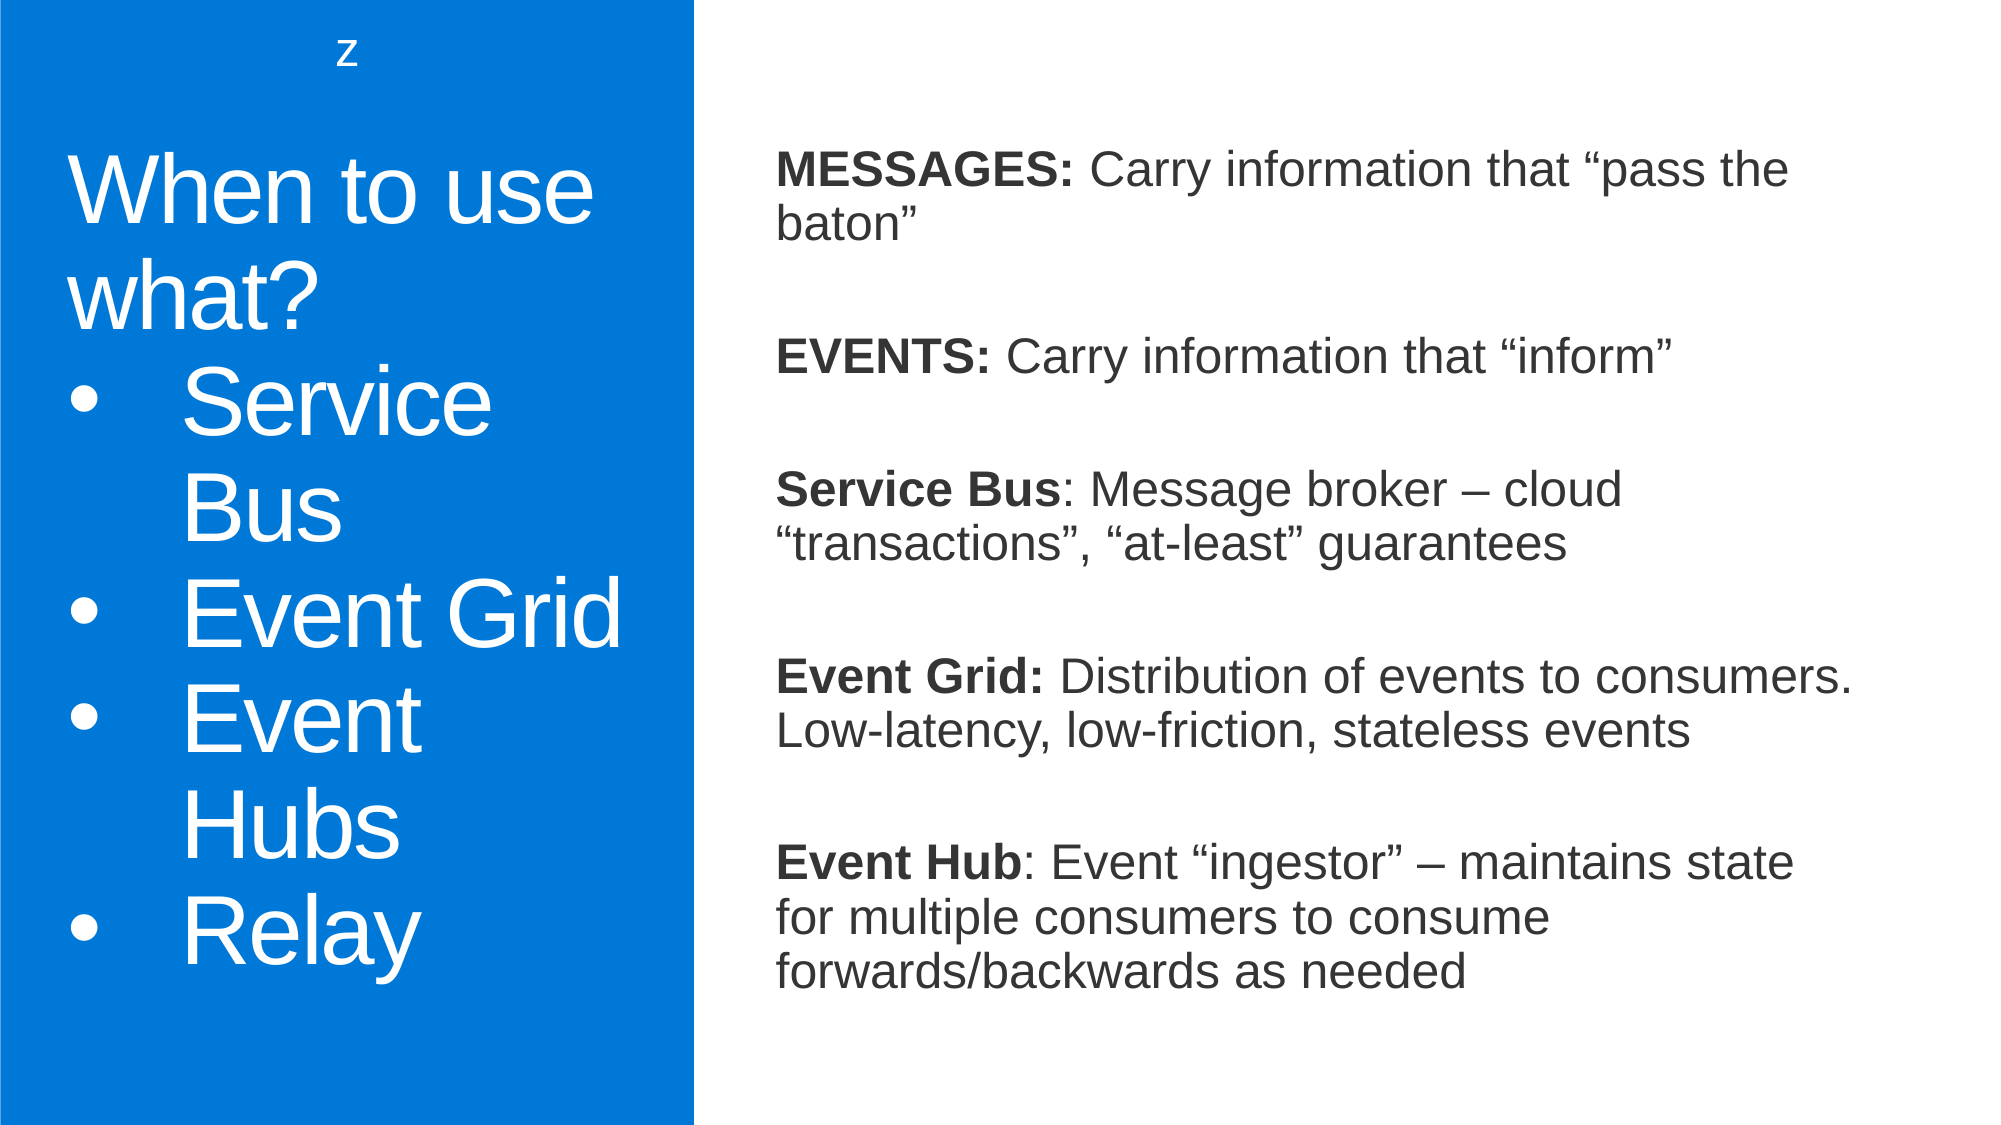

When to use what?
Service Bus
Event Grid
Event Hubs
Relay
z
MESSAGES: Carry information that “pass the baton”

EVENTS: Carry information that “inform”

Service Bus: Message broker – cloud “transactions”, “at-least” guarantees

Event Grid: Distribution of events to consumers. Low-latency, low-friction, stateless events

Event Hub: Event “ingestor” – maintains state for multiple consumers to consume forwards/backwards as needed